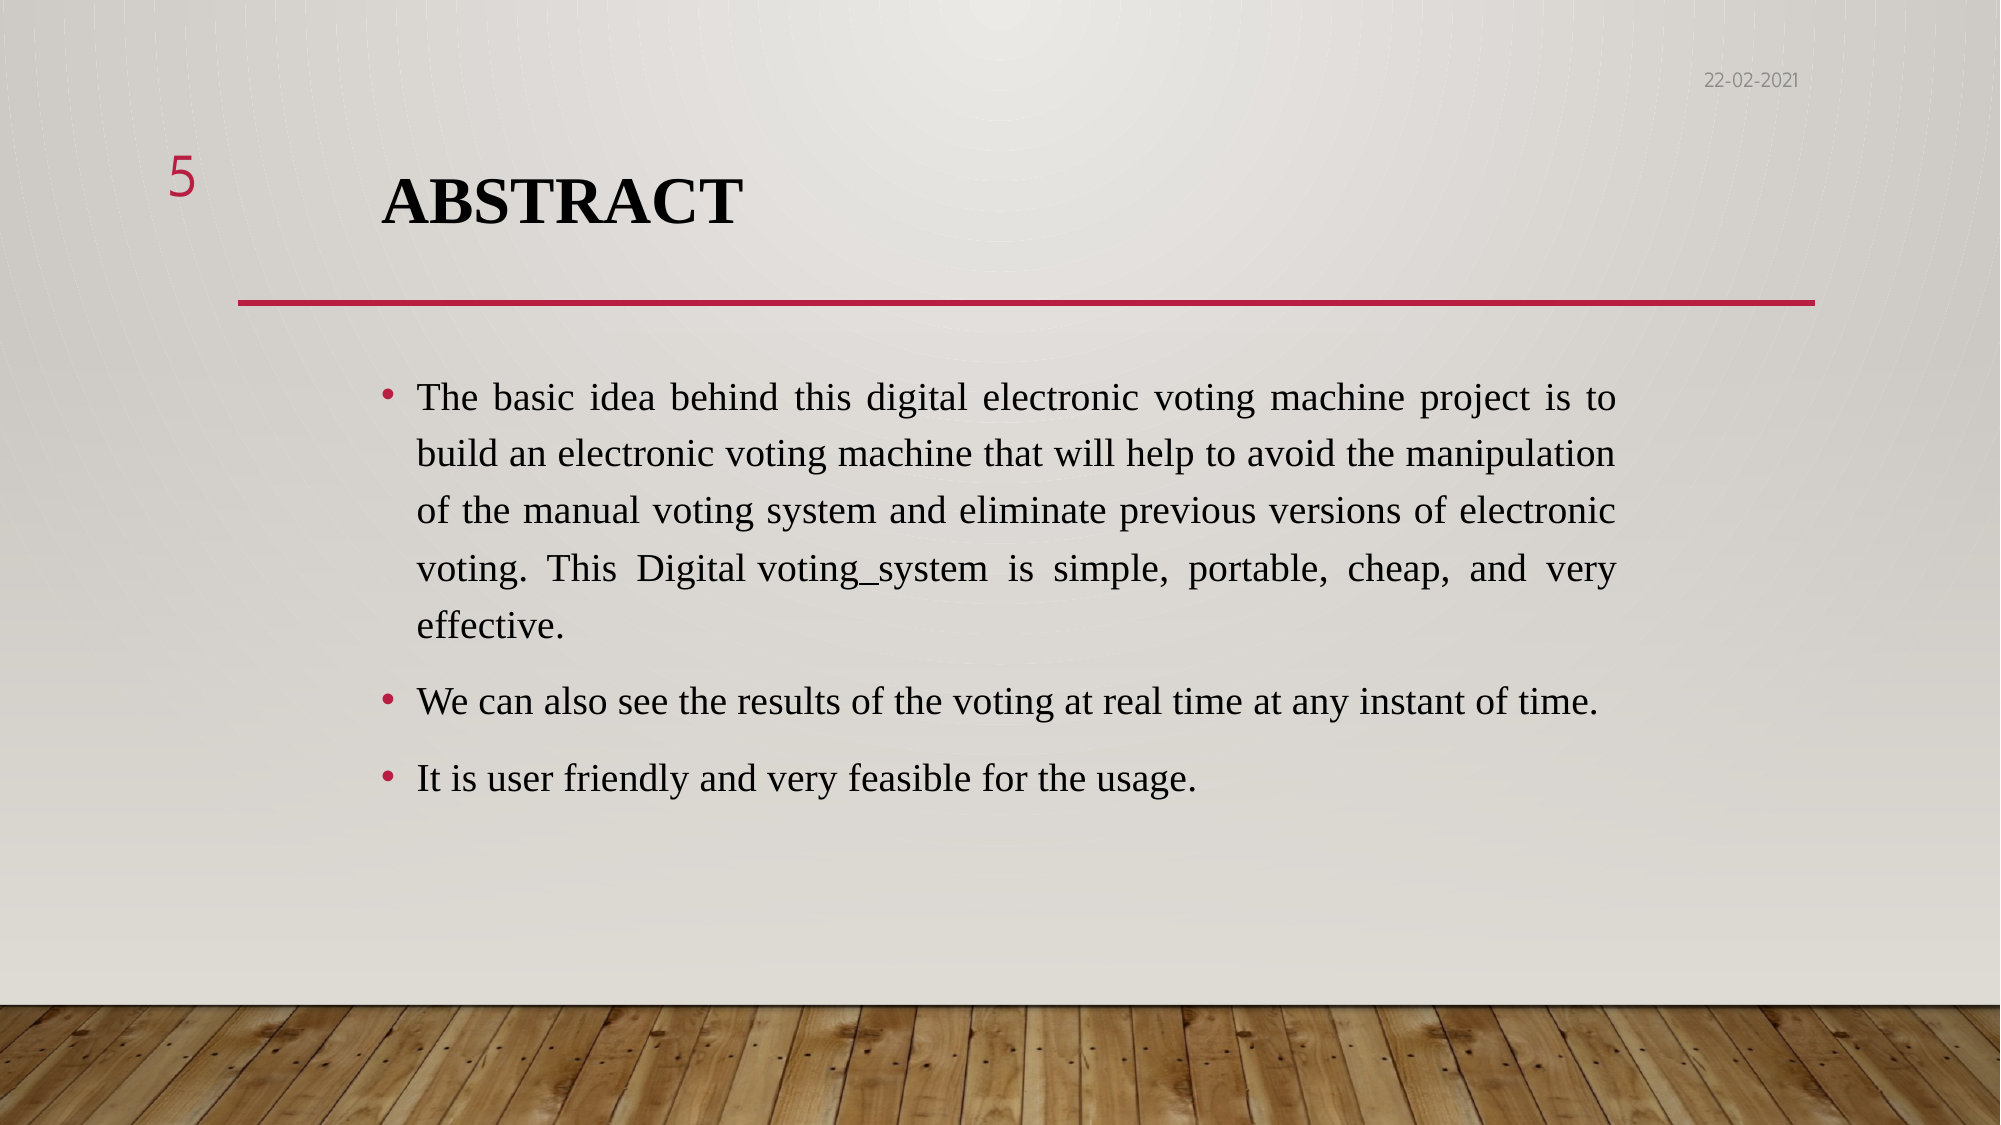

22-02-2021
5
# Abstract
The basic idea behind ​​this digital electronic voting machine project is to build an electronic voting machine that will help to avoid the manipulation of the manual voting system and eliminate previous versions of electronic voting. This Digital voting system is simple, portable, cheap, and very effective.
We can also see the results of the voting at real time at any instant of time.
It is user friendly and very feasible for the usage.